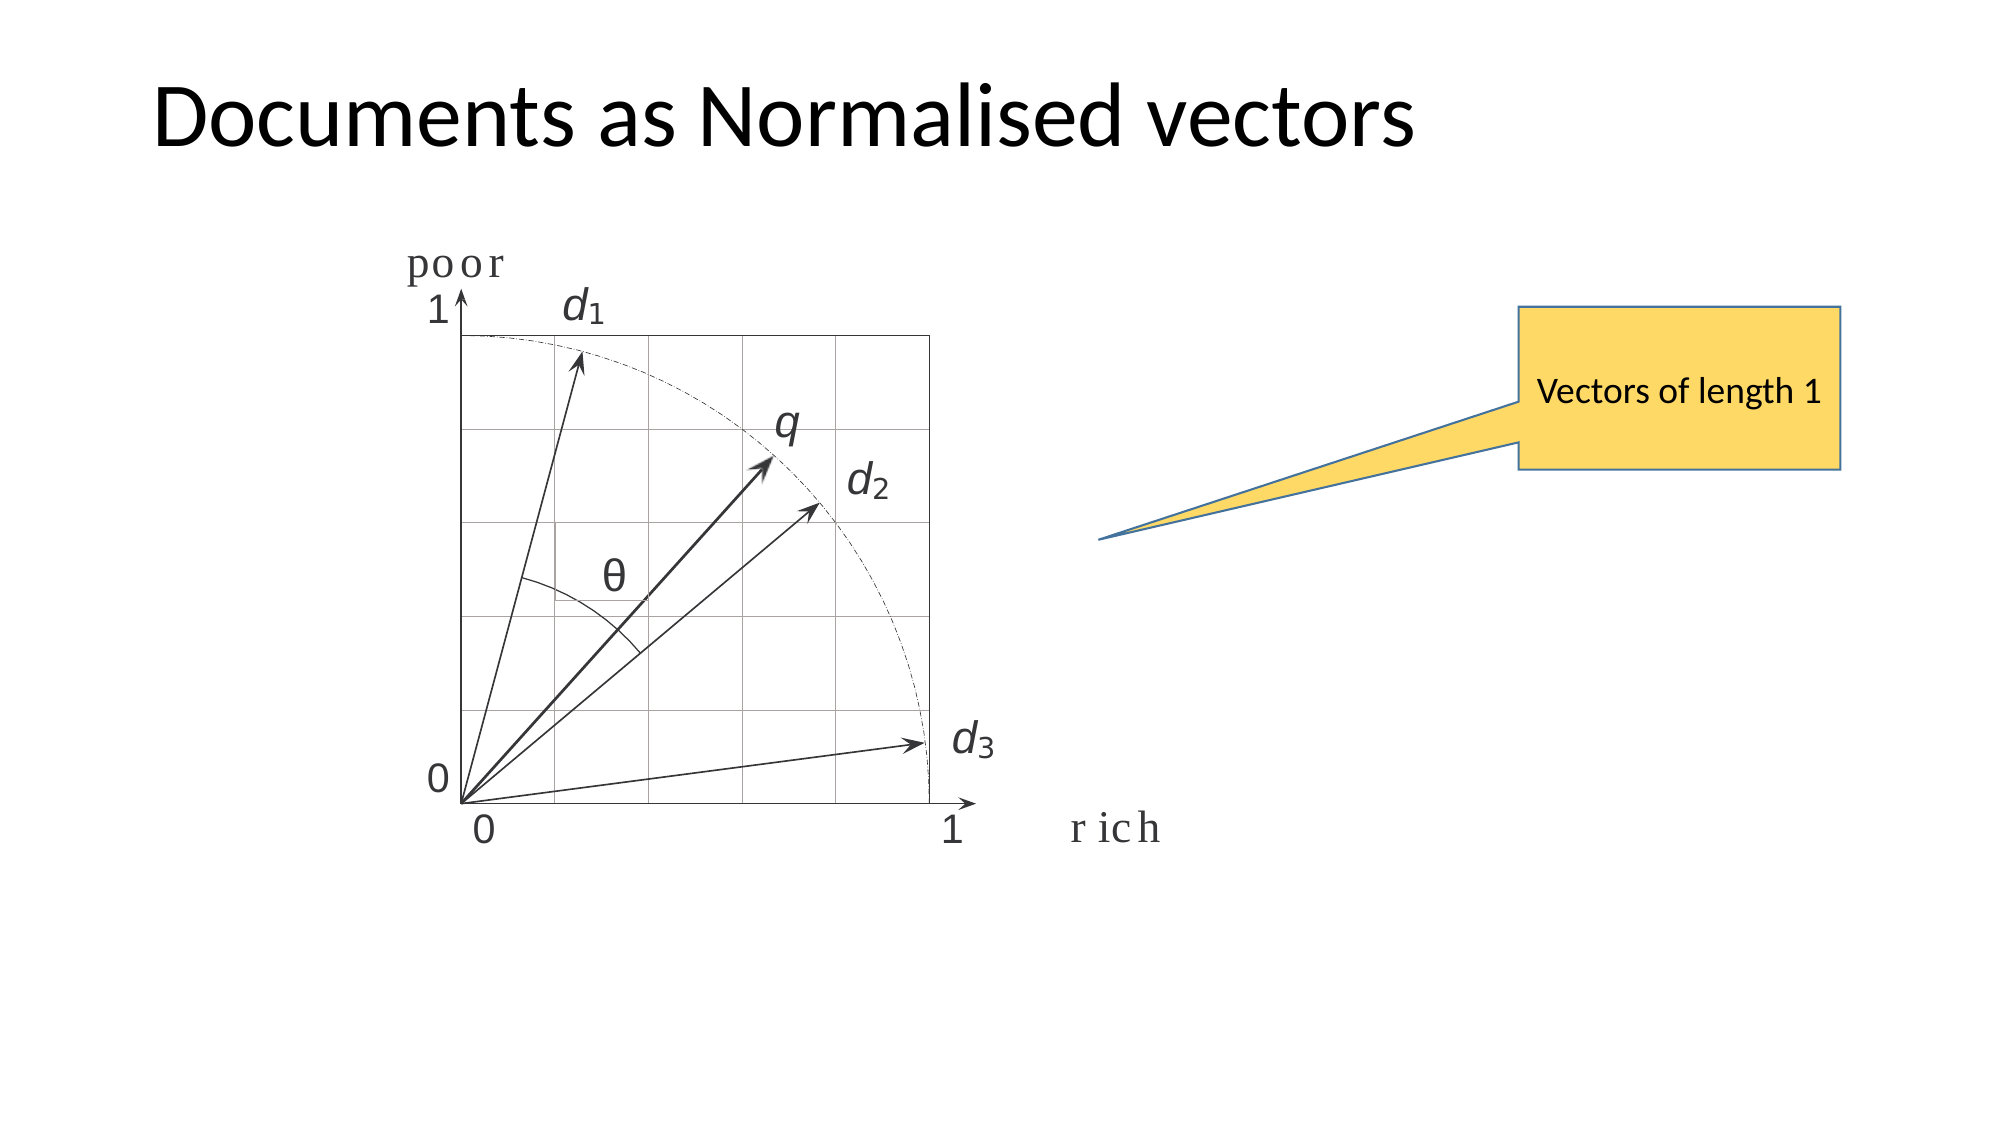

Documents as Normalised vectors
poor
d1
1

Vectors of length 1

q

d2

θ

d3

0
rich

0
1